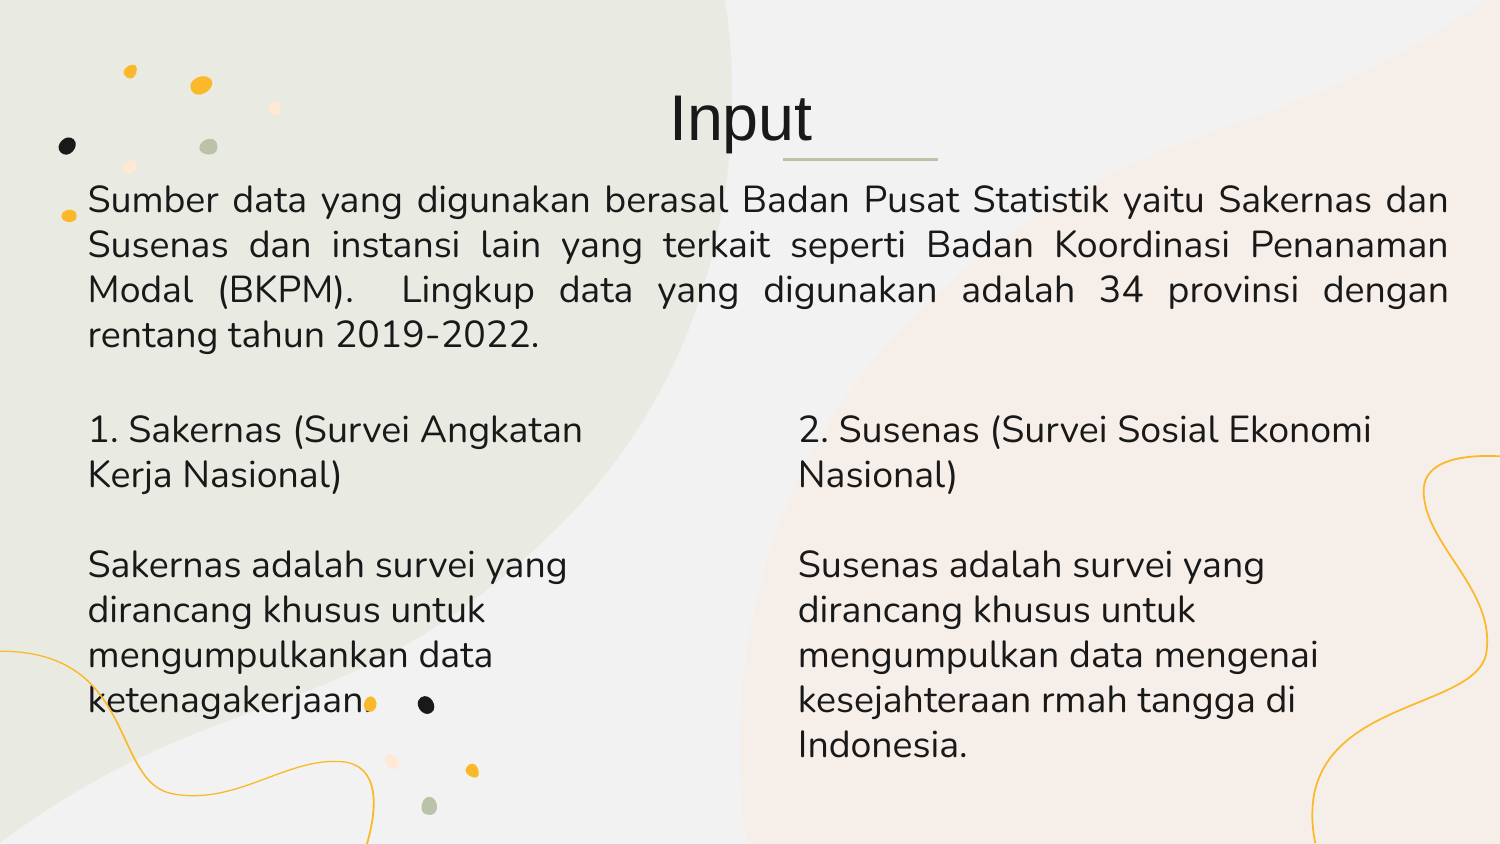

# Input
Sumber data yang digunakan berasal Badan Pusat Statistik yaitu Sakernas dan Susenas dan instansi lain yang terkait seperti Badan Koordinasi Penanaman Modal (BKPM).  Lingkup data yang digunakan adalah 34 provinsi dengan rentang tahun 2019-2022.
1. Sakernas (Survei Angkatan Kerja Nasional)

Sakernas adalah survei yang dirancang khusus untuk mengumpulkankan data ketenagakerjaan.

2. Susenas (Survei Sosial Ekonomi Nasional)

Susenas adalah survei yang dirancang khusus untuk mengumpulkan data mengenai kesejahteraan rmah tangga di Indonesia.